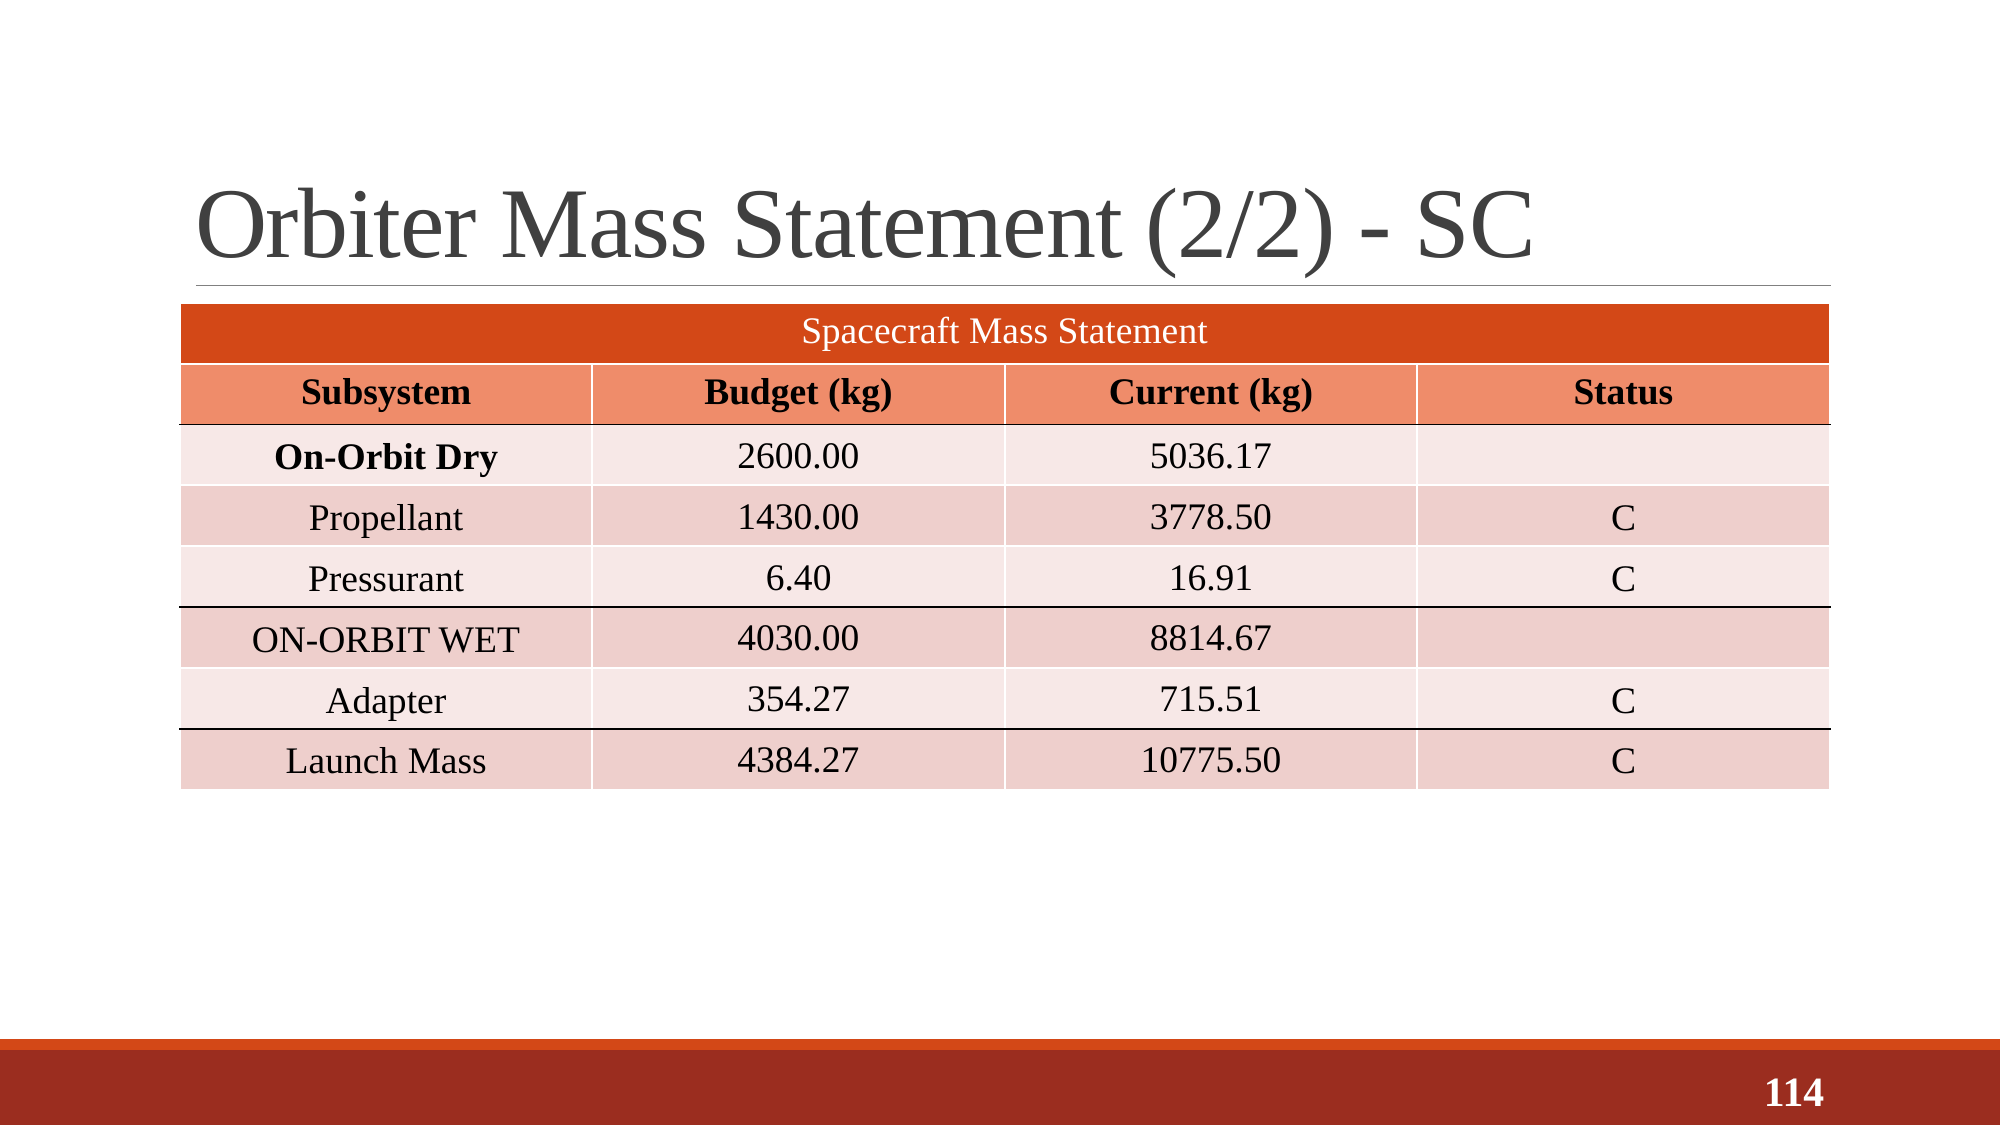

# Orbiter Mass Statement (2/2) - SC
| Spacecraft Mass Statement |  |  |  |
| --- | --- | --- | --- |
| Subsystem | Budget (kg) | Current (kg) | Status |
| On-Orbit Dry | 2600.00 | 5036.17 |  |
| Propellant | 1430.00 | 3778.50 | C |
| Pressurant | 6.40 | 16.91 | C |
| ON-ORBIT WET | 4030.00 | 8814.67 |  |
| Adapter | 354.27 | 715.51 | C |
| Launch Mass | 4384.27 | 10775.50 | C |
114